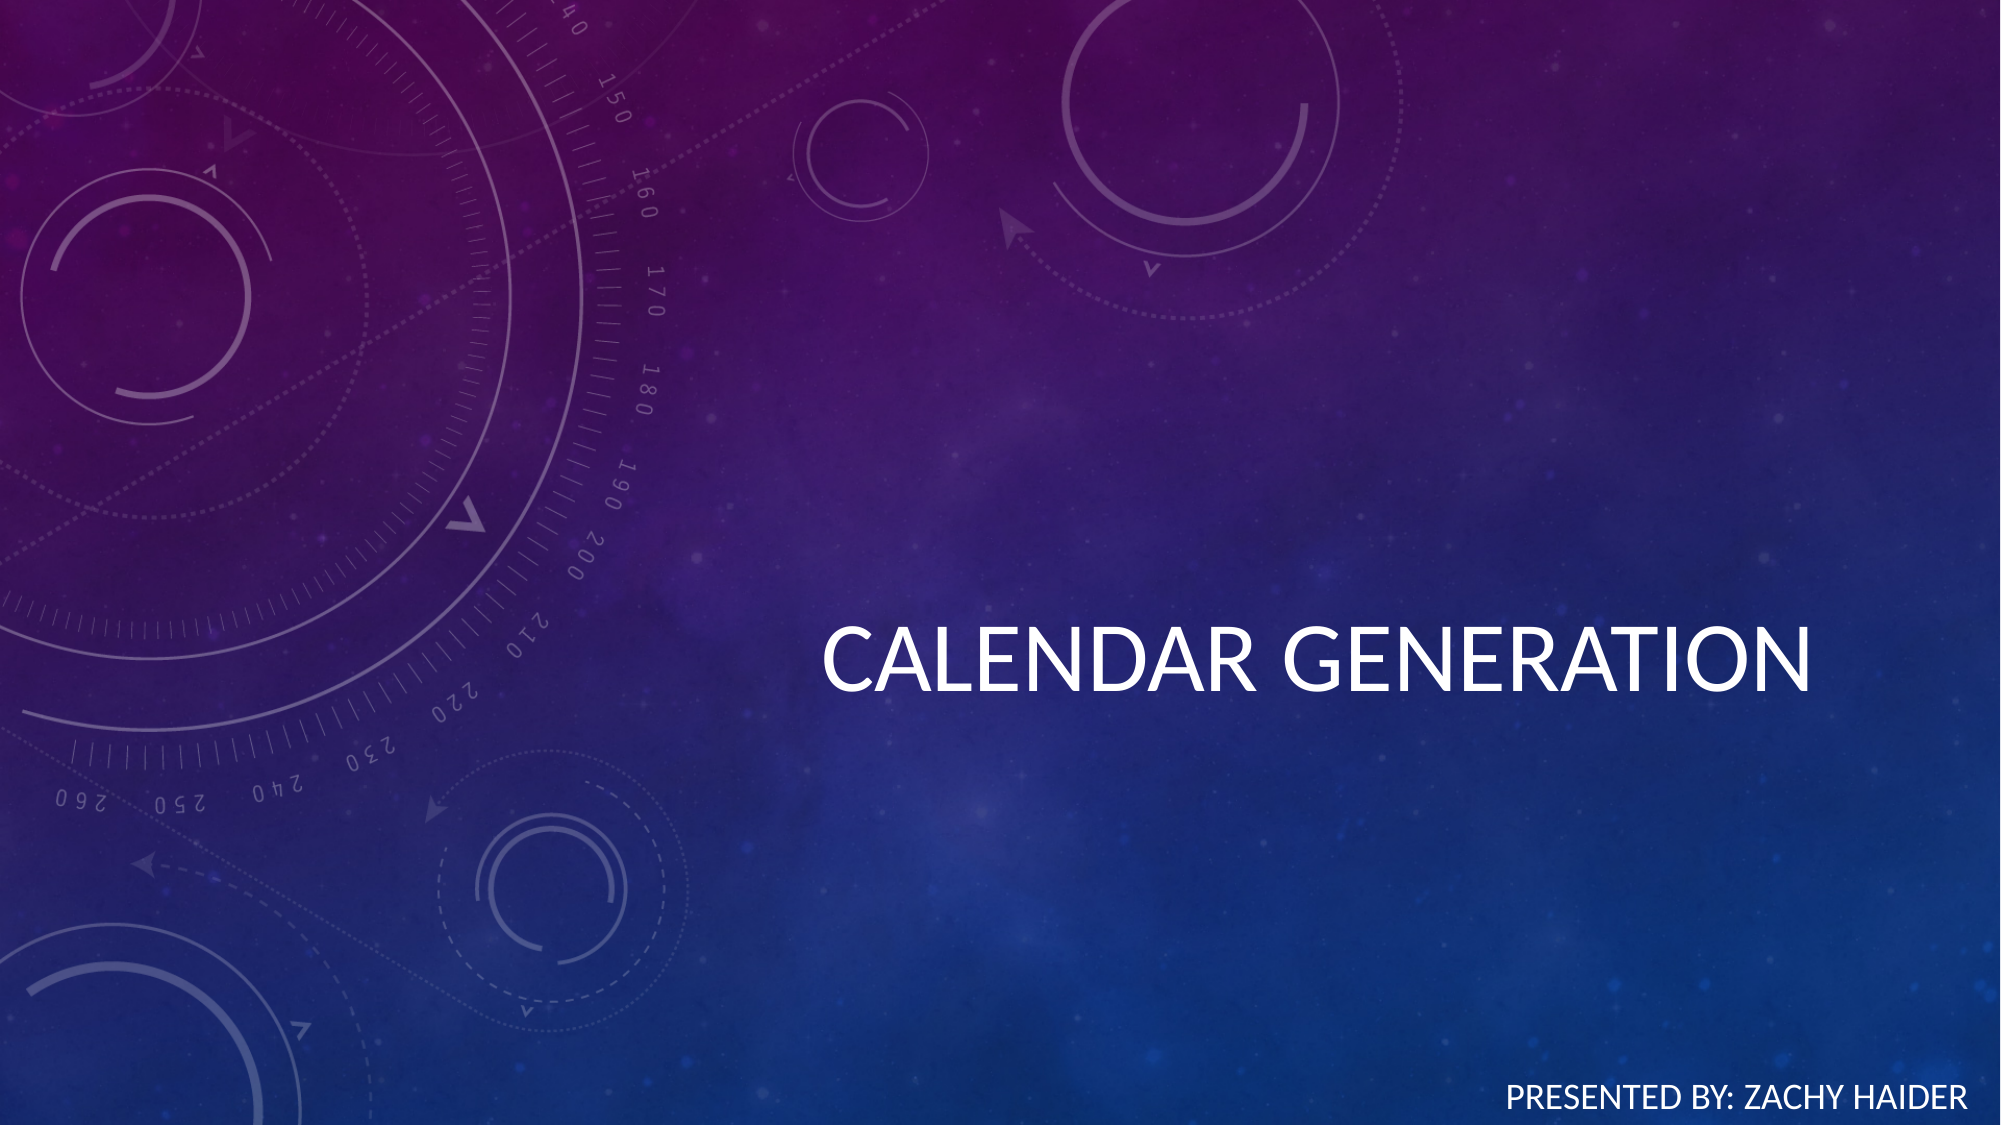

# CALENDAR GENERATION
PRESENTED BY: ZACHY HAIDER